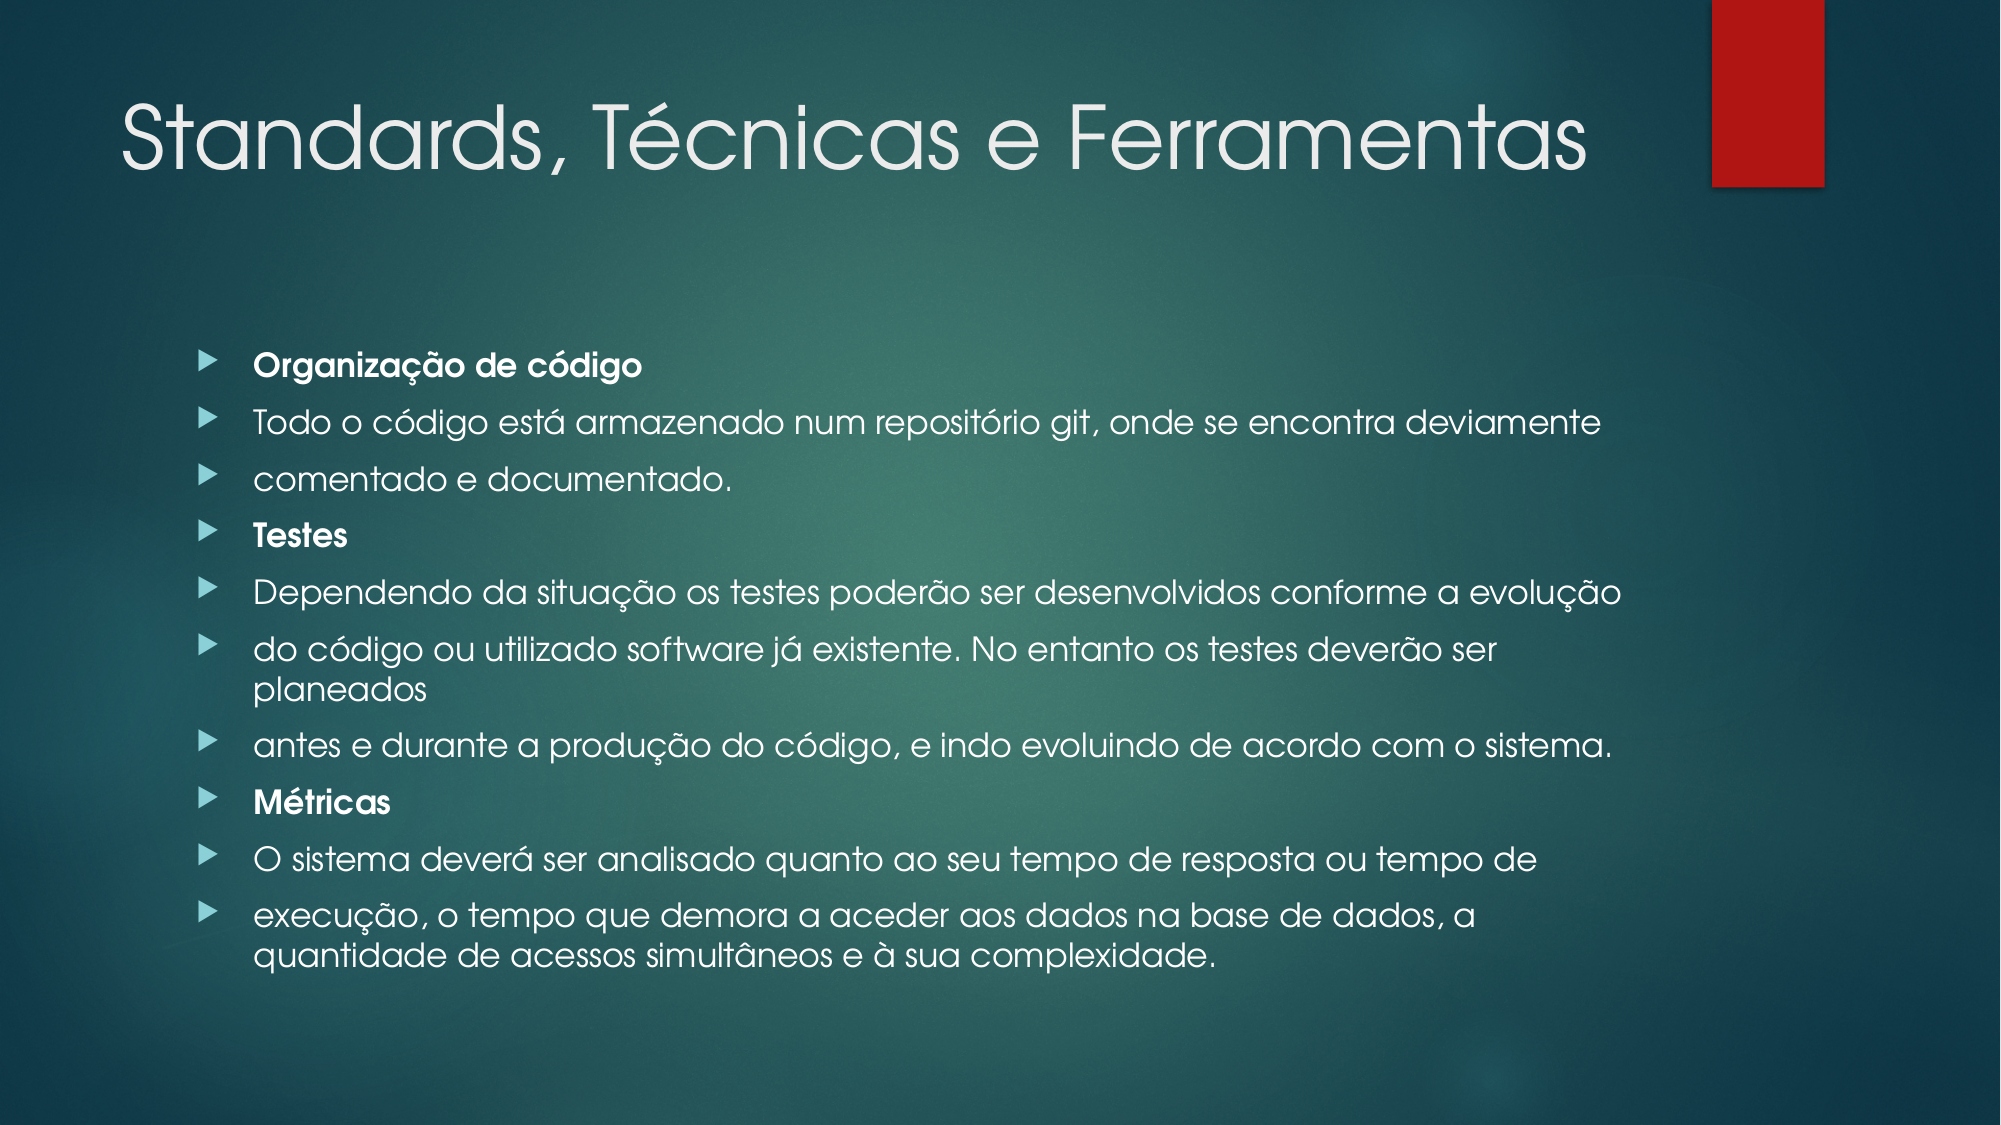

# Standards, Técnicas e Ferramentas
Organização de código
Todo o código está armazenado num repositório git, onde se encontra deviamente
comentado e documentado.
Testes
Dependendo da situação os testes poderão ser desenvolvidos conforme a evolução
do código ou utilizado software já existente. No entanto os testes deverão ser planeados
antes e durante a produção do código, e indo evoluindo de acordo com o sistema.
Métricas
O sistema deverá ser analisado quanto ao seu tempo de resposta ou tempo de
execução, o tempo que demora a aceder aos dados na base de dados, a quantidade de acessos simultâneos e à sua complexidade.